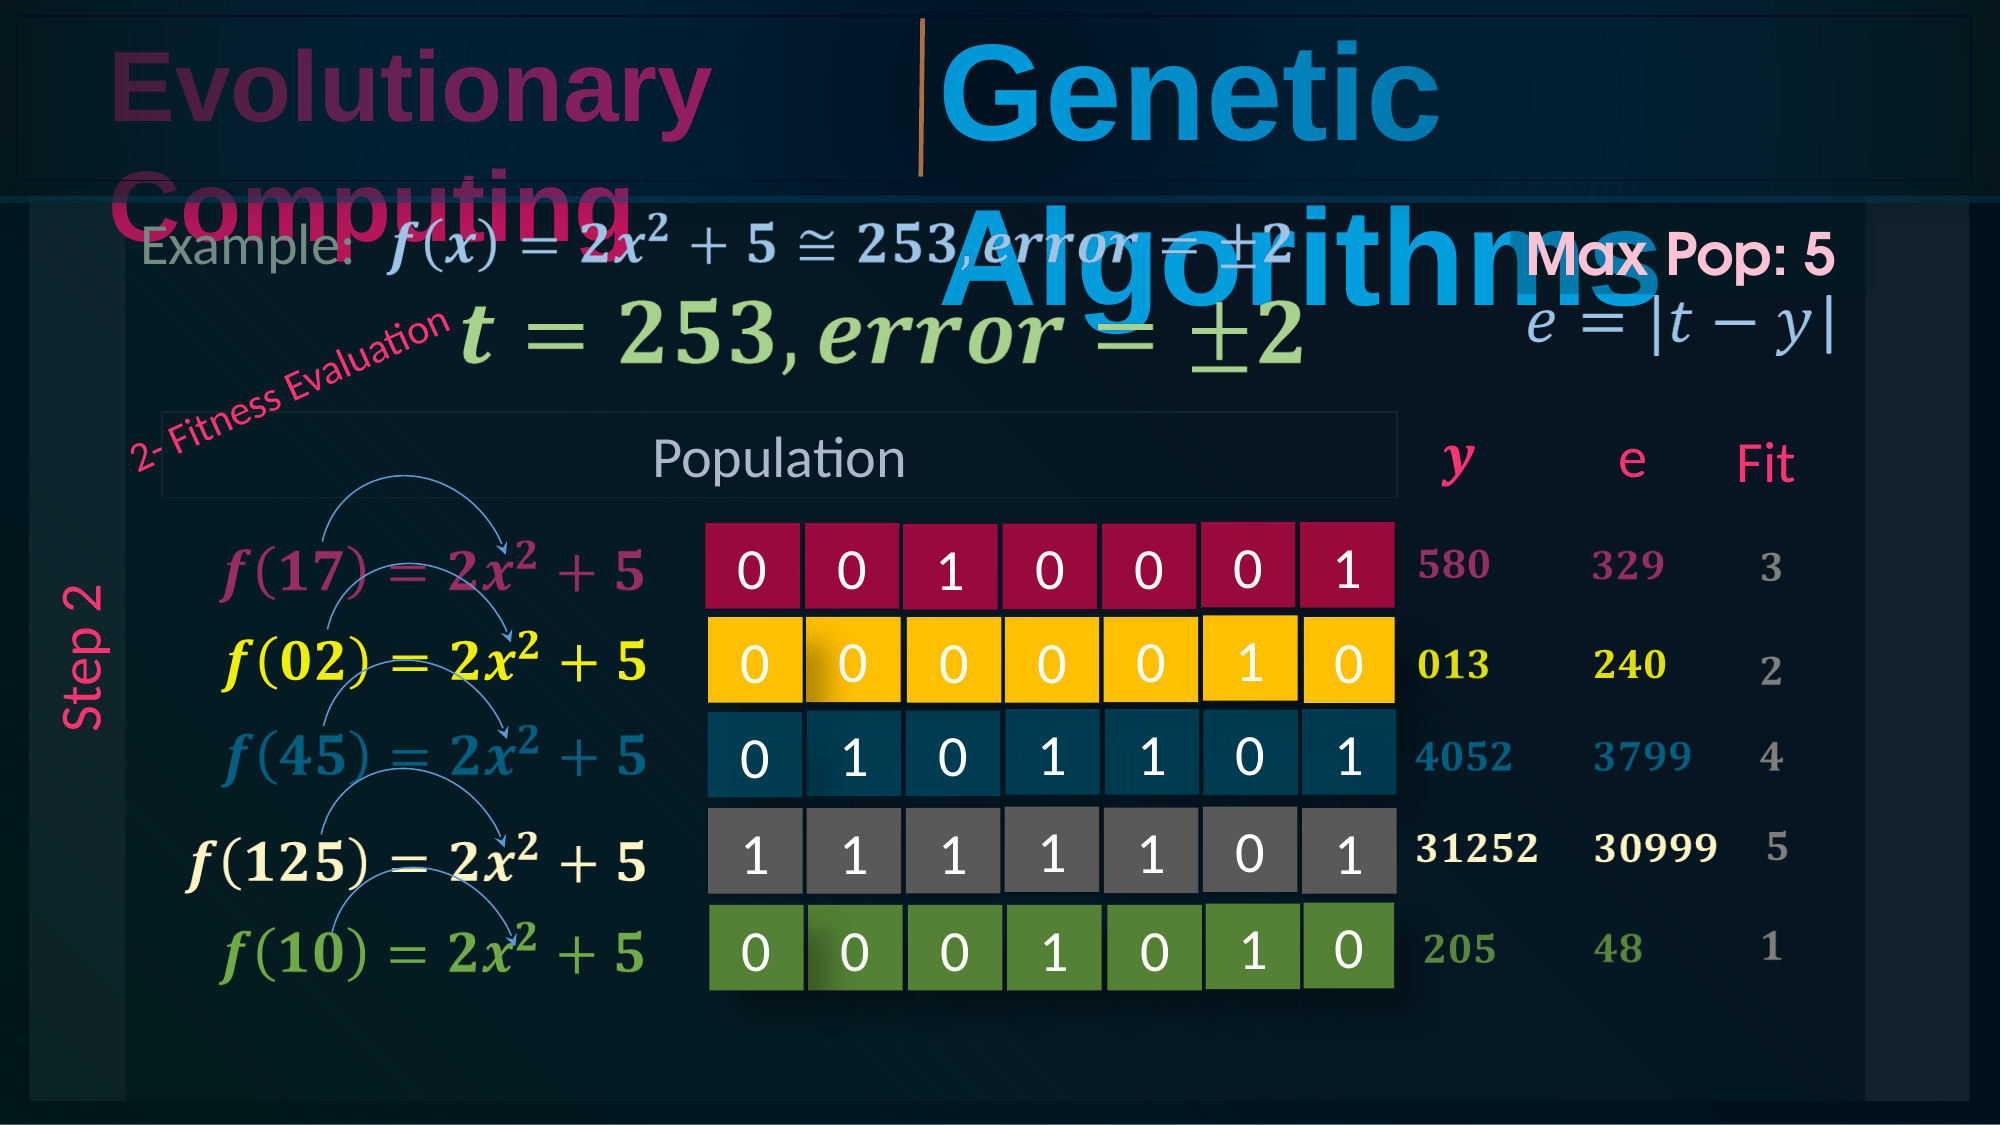

Genetic Algorithms

Evolutionary Computing

Example:
Max Pop: 5

2- Fitness Evaluation
Population

e
Fit

0
1
0
0
0
0
1

Step 2

1
0
0
0
0
0
0

1
1
1
0
1
0
0

1
0
1
1
1
1
1

0
1
0
1
0
0
0